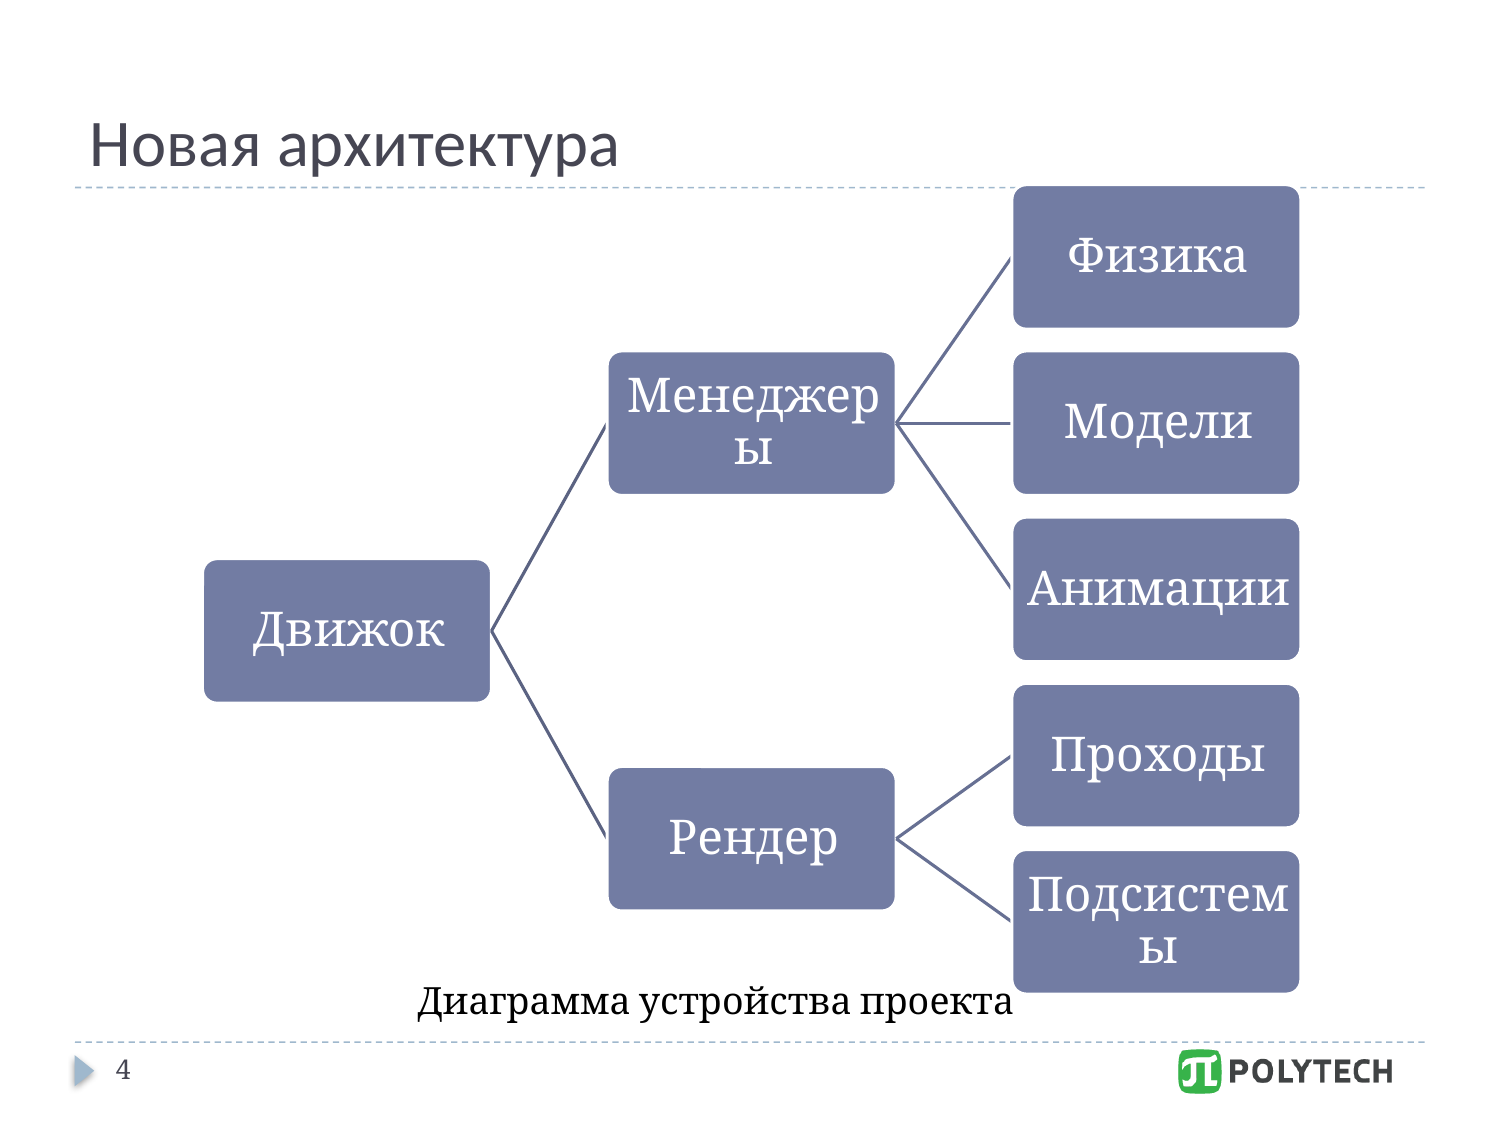

# Новая архитектура
Движок

Менеджеры

Физика

Модели

Анимации

Рендер

Проходы

Подсистемы
Диаграмма устройства проекта
4